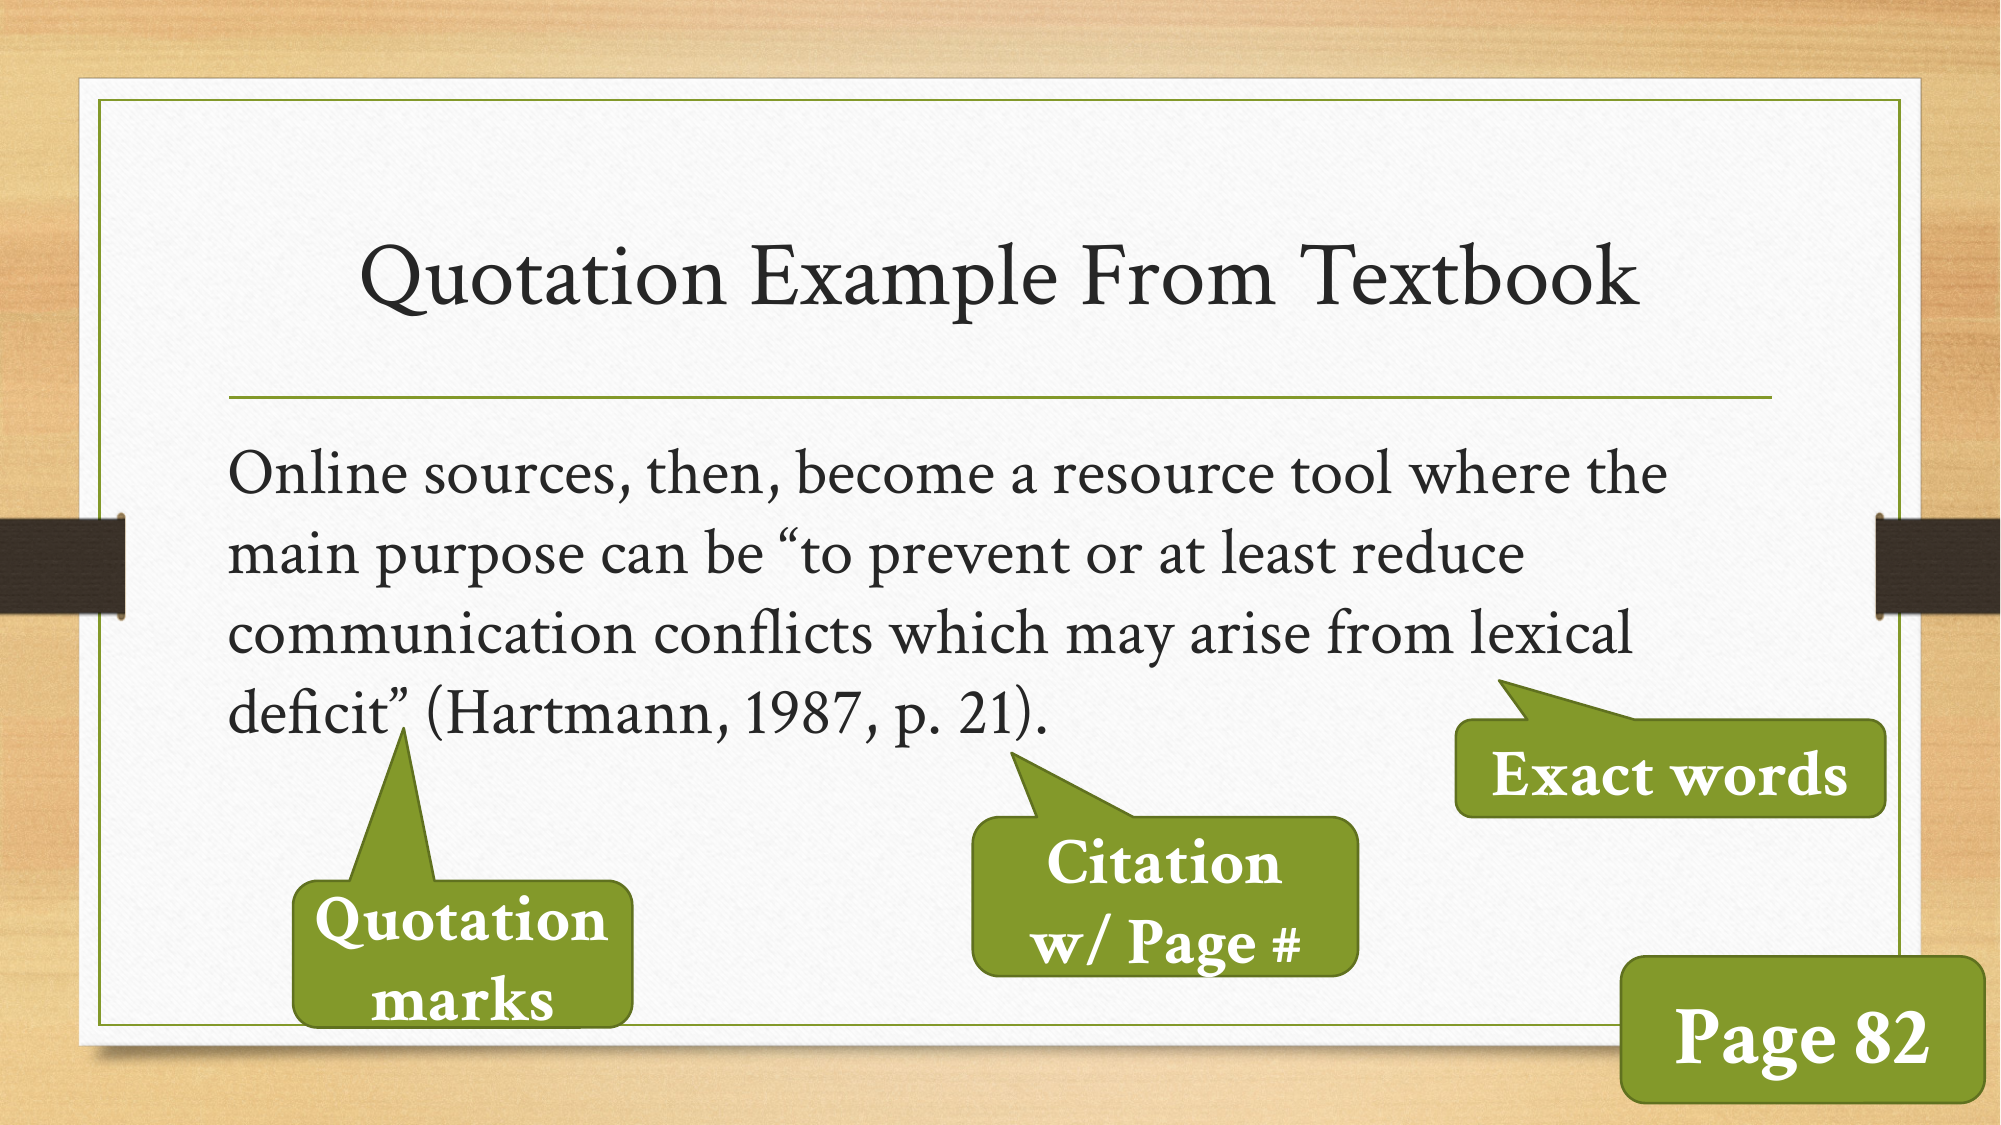

# Quotation Example From Textbook
Online sources, then, become a resource tool where the main purpose can be “to prevent or at least reduce communication conflicts which may arise from lexical deficit” (Hartmann, 1987, p. 21).
Exact words
Citation
w/ Page #
Quotation marks
Page 82